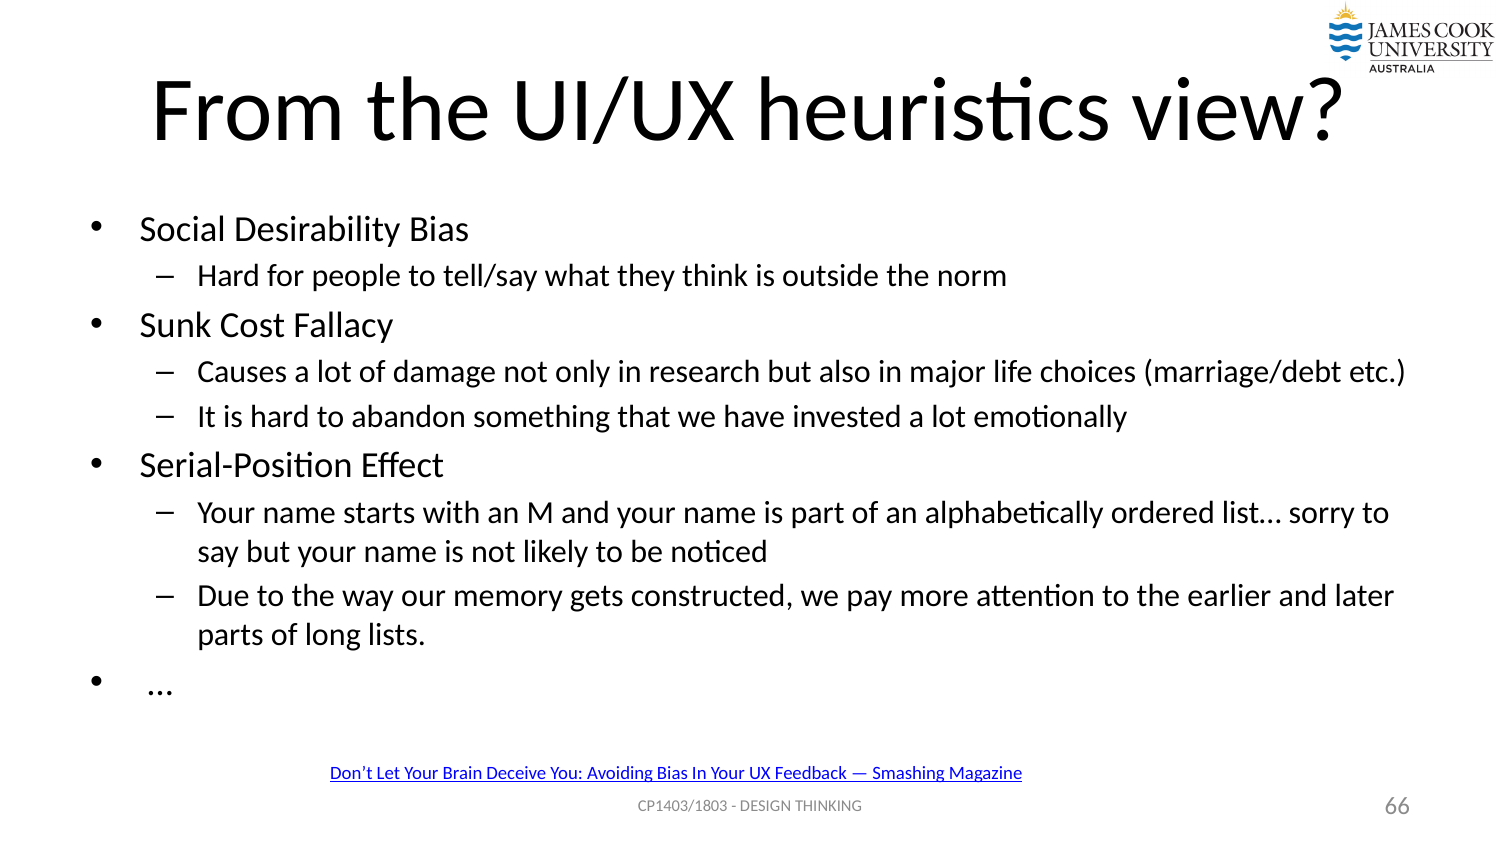

# From the UI/UX heuristics view?
Social Desirability Bias
Hard for people to tell/say what they think is outside the norm
Sunk Cost Fallacy
Causes a lot of damage not only in research but also in major life choices (marriage/debt etc.)
It is hard to abandon something that we have invested a lot emotionally
Serial-Position Effect
Your name starts with an M and your name is part of an alphabetically ordered list… sorry to say but your name is not likely to be noticed
Due to the way our memory gets constructed, we pay more attention to the earlier and later parts of long lists.
 …
Don’t Let Your Brain Deceive You: Avoiding Bias In Your UX Feedback — Smashing Magazine
CP1403/1803 - DESIGN THINKING
66